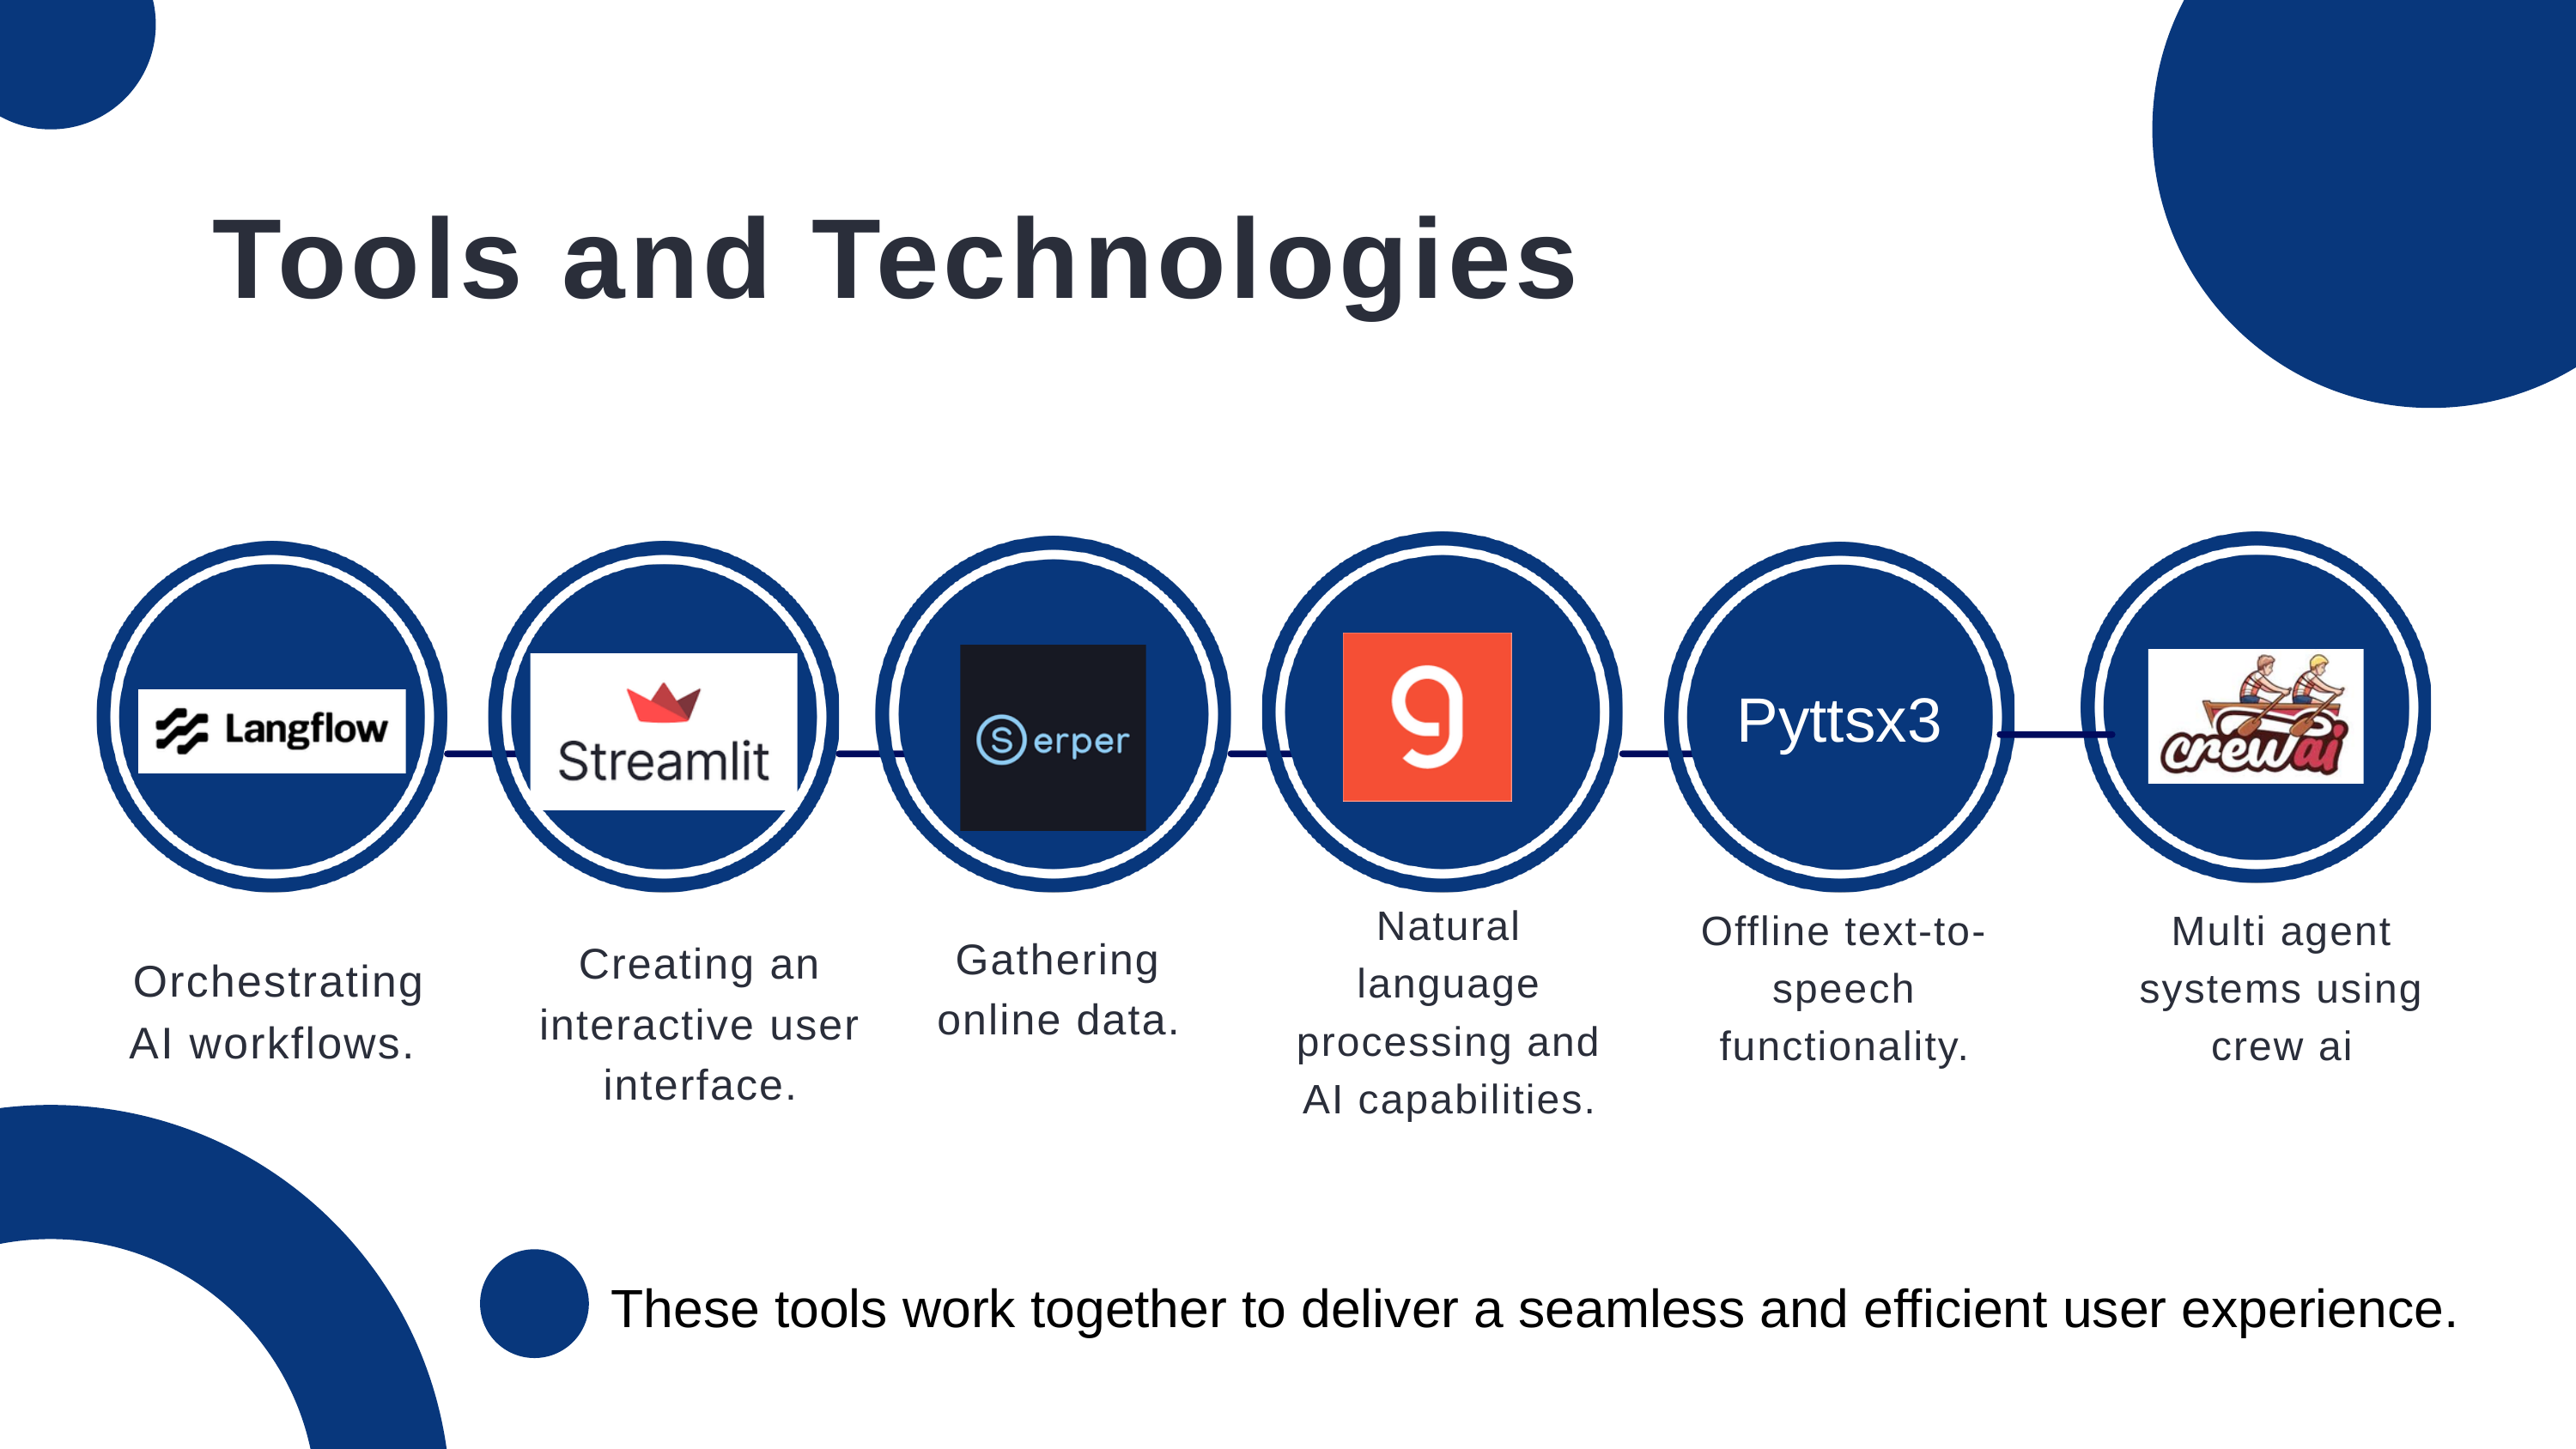

Tools and Technologies

Pyttsx3

Natural language processing and AI capabilities.
Offline text-to-speech functionality.
Multi agent systems using crew ai
Gathering online data.
Creating an interactive user interface.
 Orchestrating AI workflows.

These tools work together to deliver a seamless and efficient user experience.